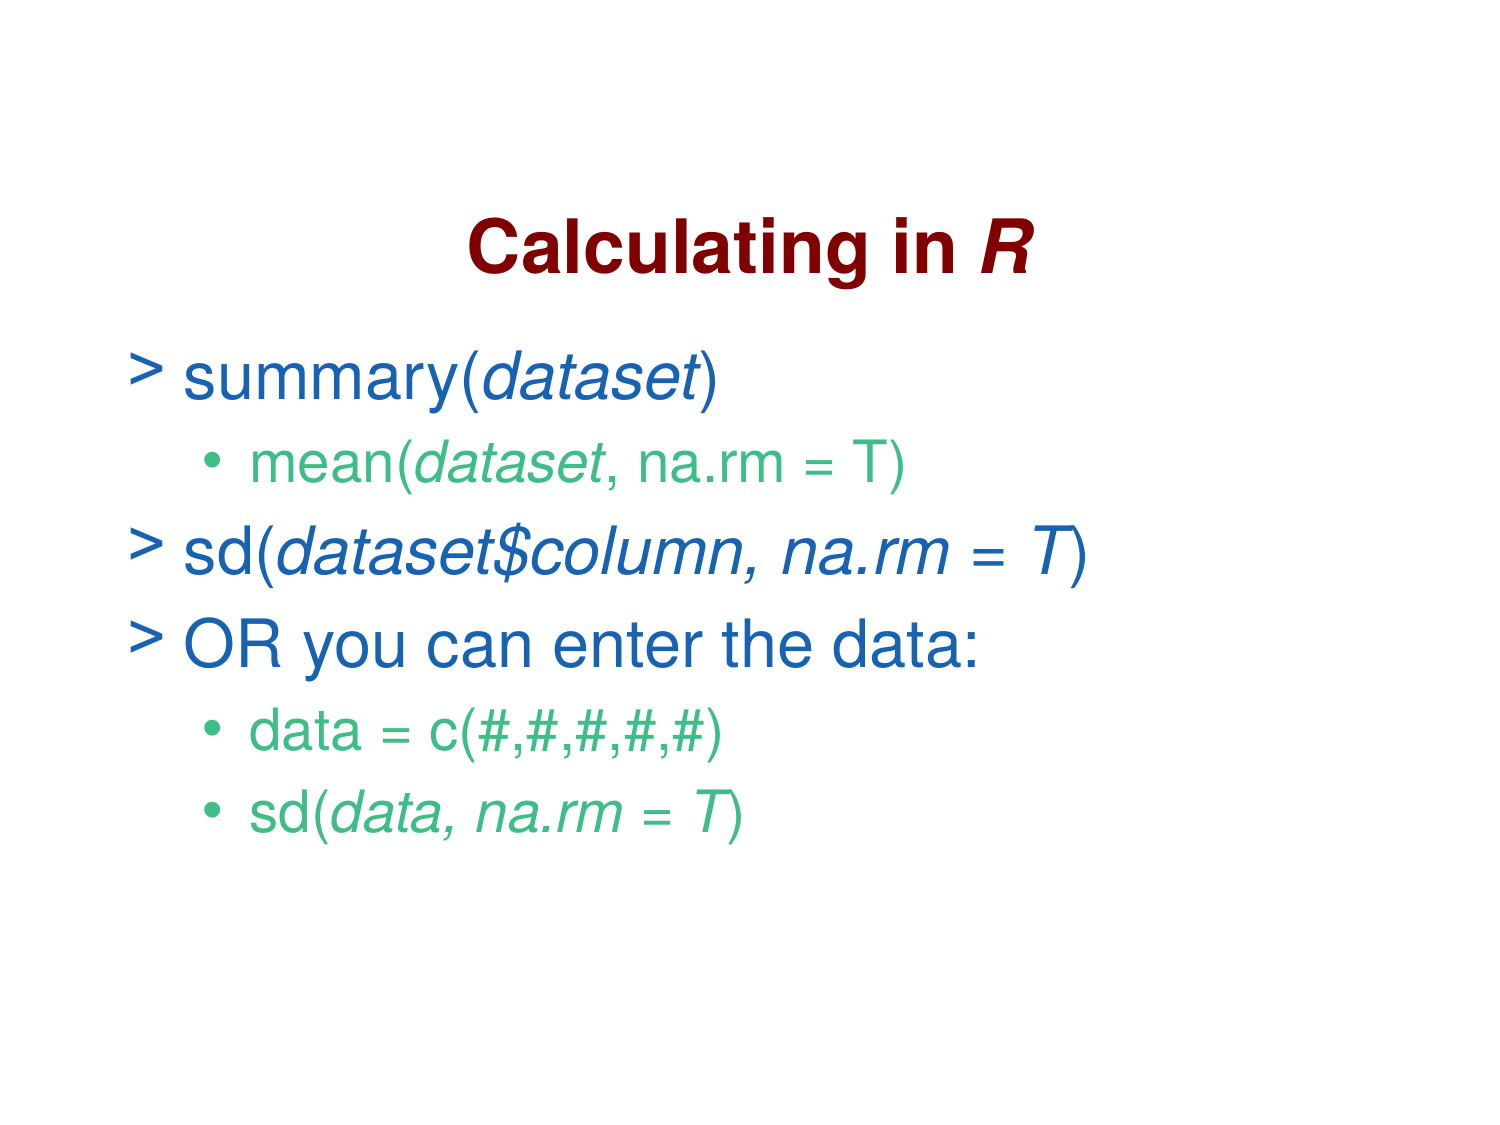

# Calculating in R
summary(dataset)
mean(dataset, na.rm = T)
sd(dataset$column, na.rm = T)
OR you can enter the data:
data = c(#,#,#,#,#)
sd(data, na.rm = T)